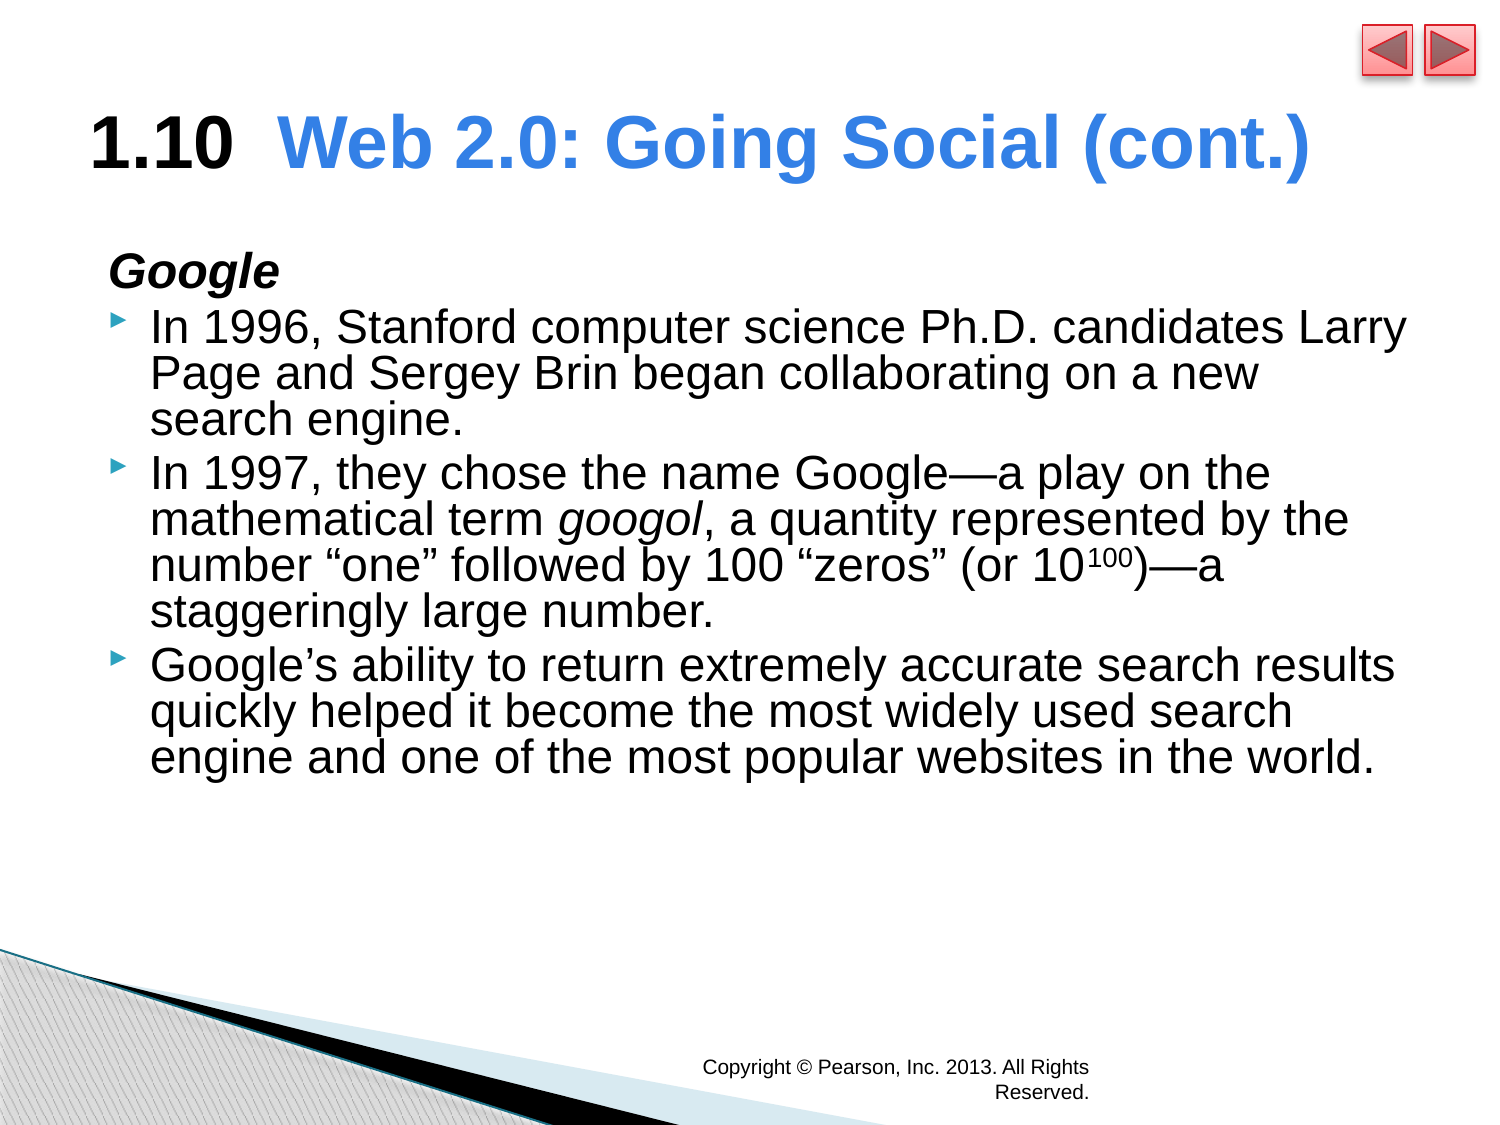

# 1.10  Web 2.0: Going Social (cont.)
Google
In 1996, Stanford computer science Ph.D. candidates Larry Page and Sergey Brin began collaborating on a new search engine.
In 1997, they chose the name Google—a play on the mathematical term googol, a quantity represented by the number “one” followed by 100 “zeros” (or 10100)—a staggeringly large number.
Google’s ability to return extremely accurate search results quickly helped it become the most widely used search engine and one of the most popular websites in the world.
Copyright © Pearson, Inc. 2013. All Rights Reserved.